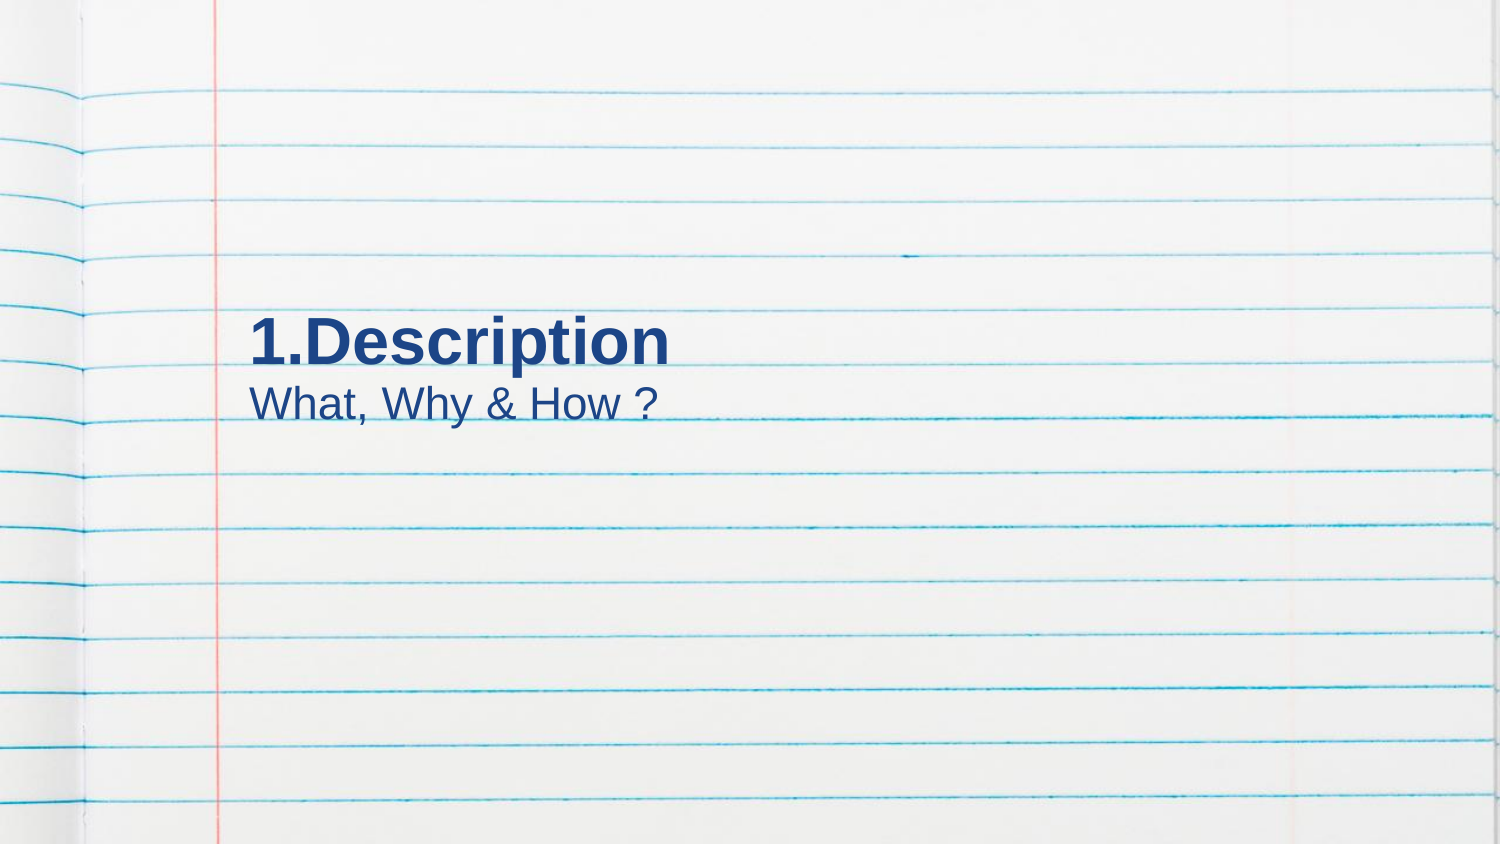

# 1.Description
What, Why & How ?